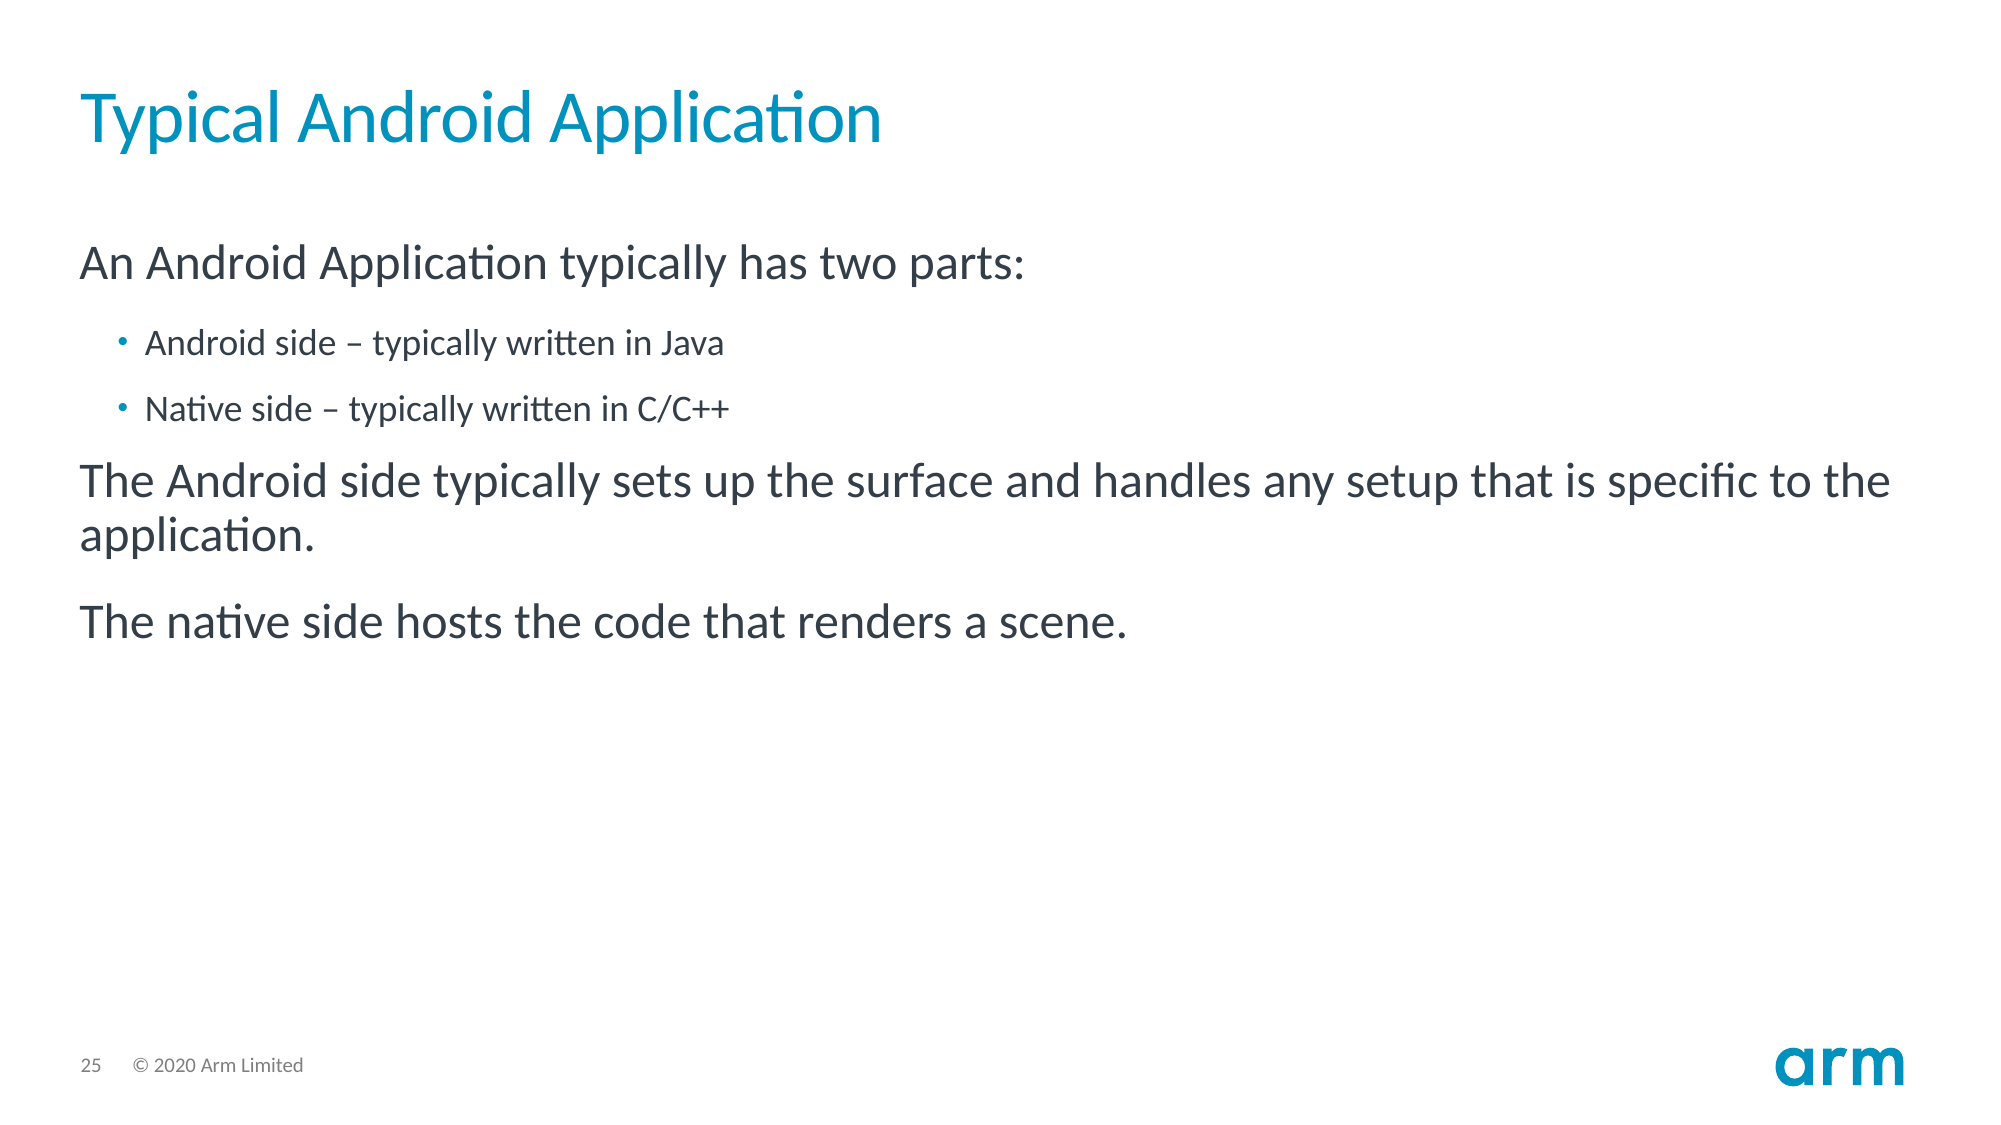

# Typical Android Application
An Android Application typically has two parts:
Android side – typically written in Java
Native side – typically written in C/C++
The Android side typically sets up the surface and handles any setup that is specific to the application.
The native side hosts the code that renders a scene.